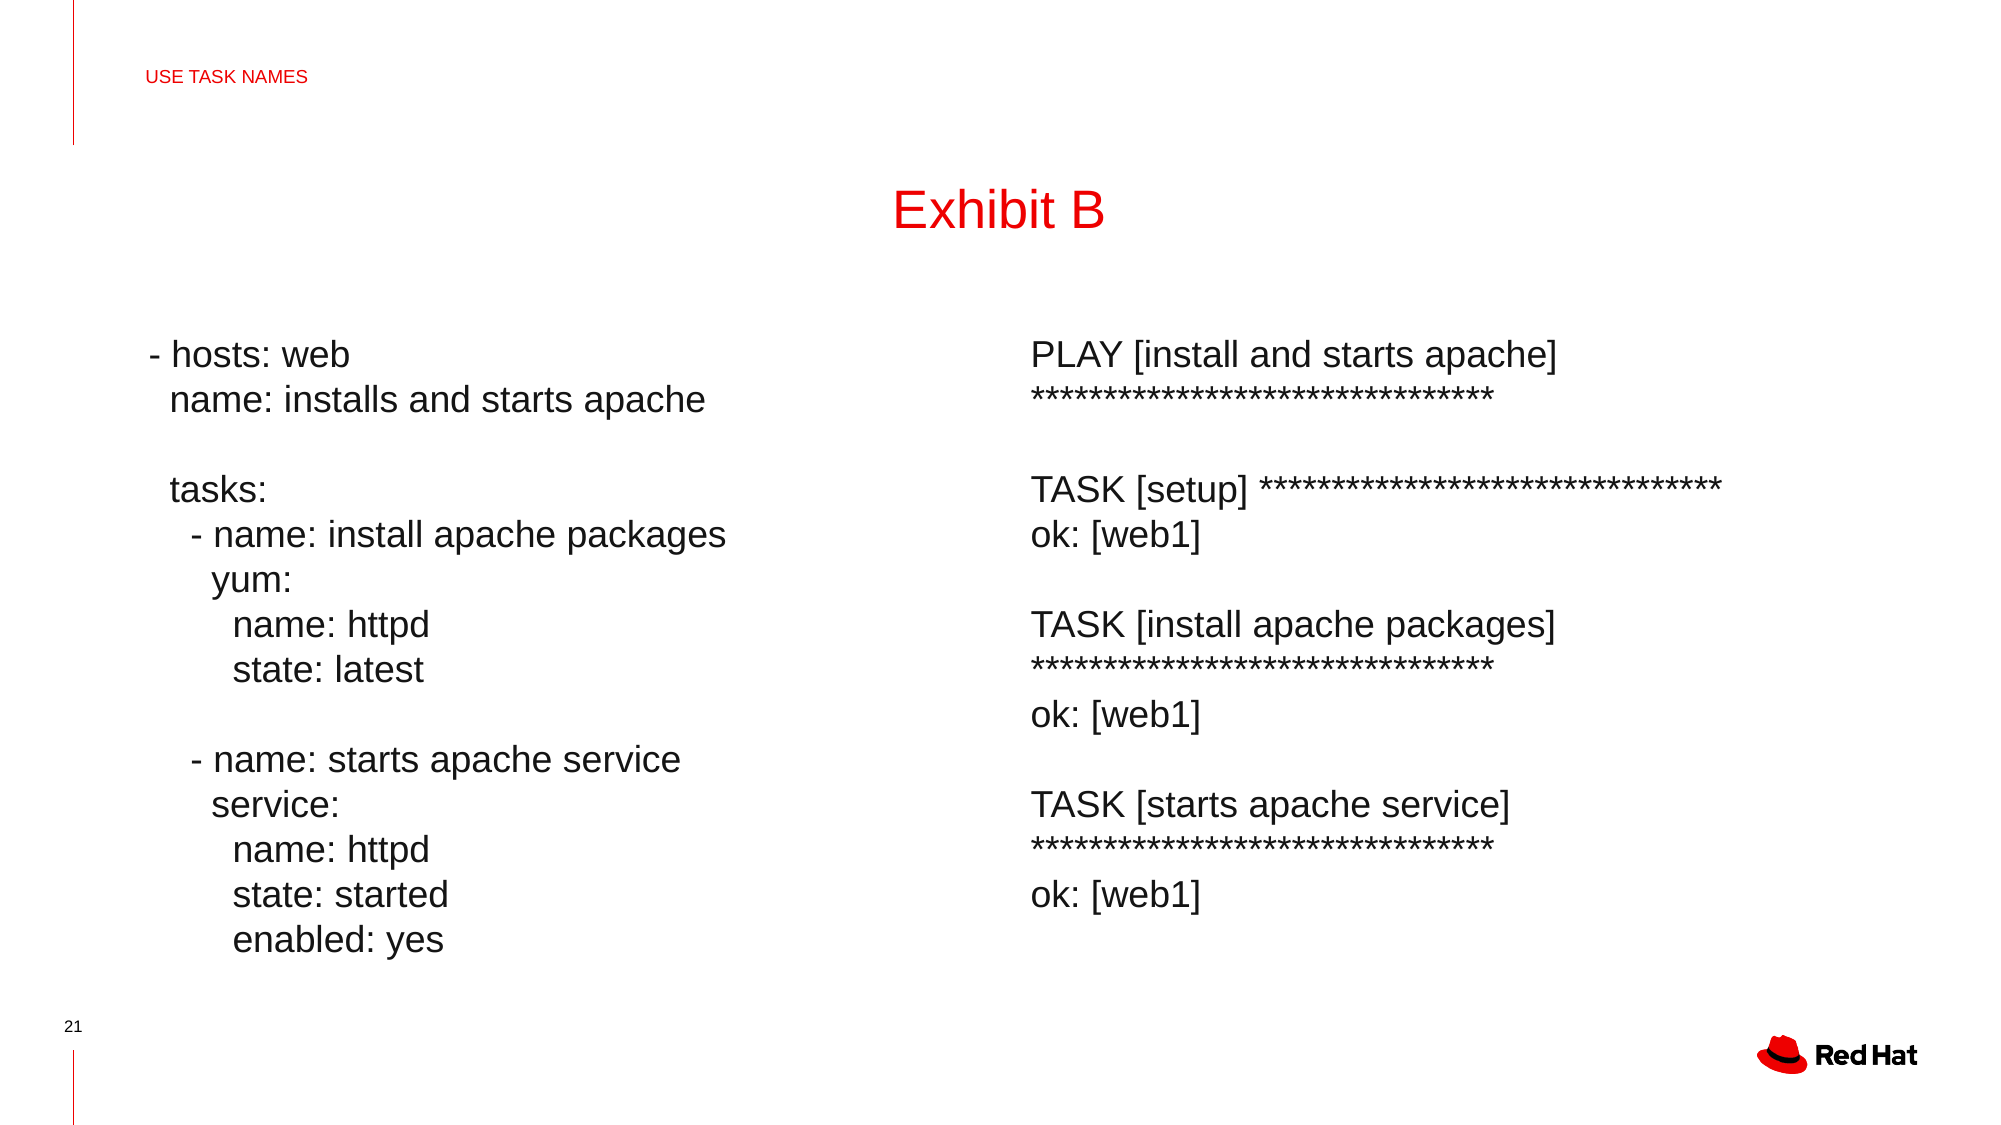

USE TASK NAMES
# Exhibit B
- hosts: web
  name: installs and starts apache

  tasks:
    - name: install apache packages
      yum:
        name: httpd
        state: latest

    - name: starts apache service
      service:
        name: httpd
        state: started
        enabled: yes

PLAY [install and starts apache] ********************************

TASK [setup] ********************************
ok: [web1]

TASK [install apache packages] ********************************
ok: [web1]

TASK [starts apache service] ********************************
ok: [web1]

21